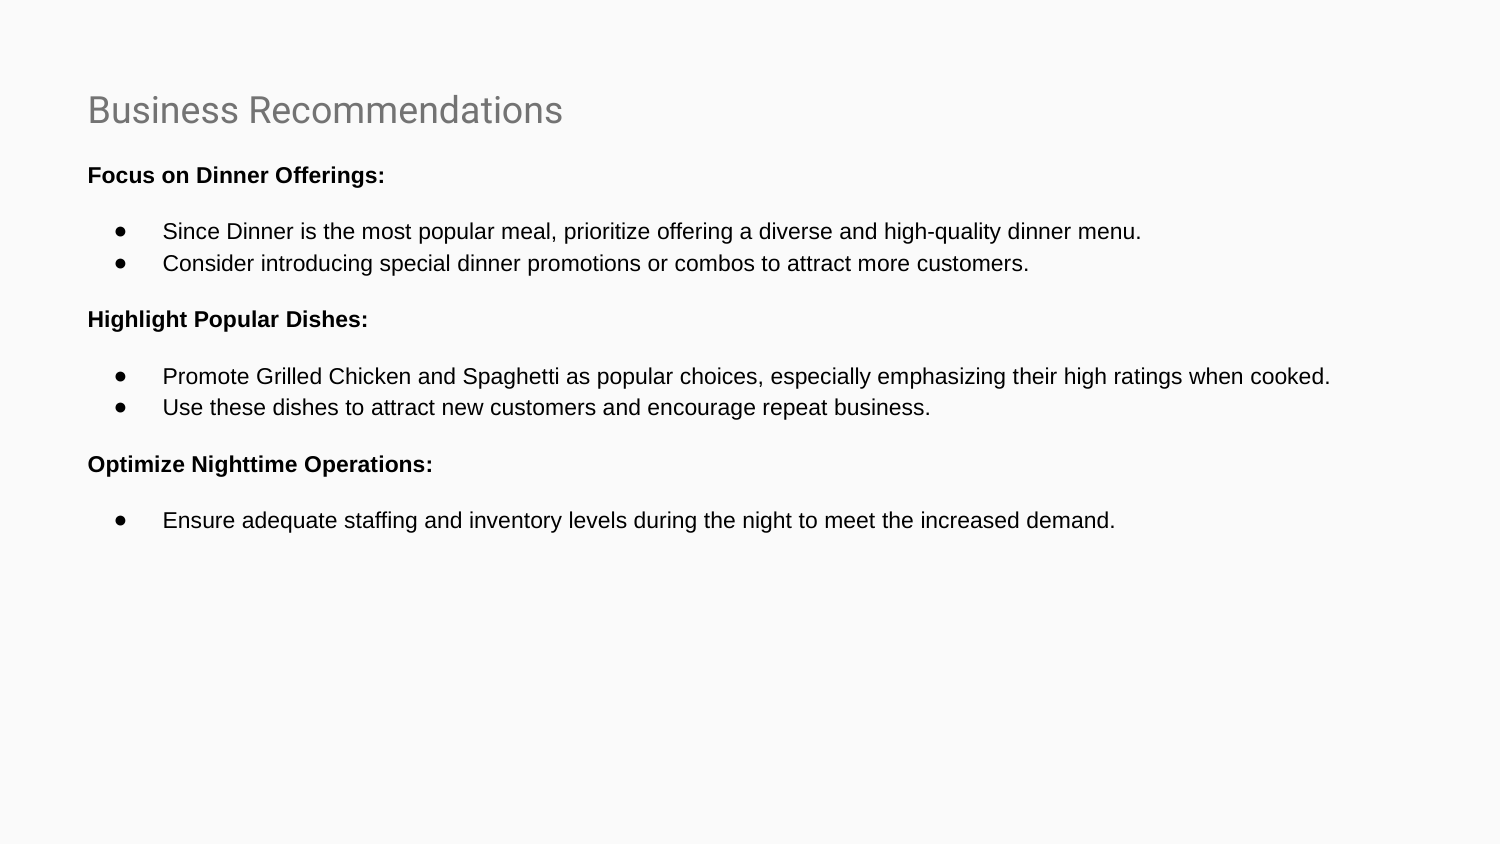

Business Recommendations
Focus on Dinner Offerings:
Since Dinner is the most popular meal, prioritize offering a diverse and high-quality dinner menu.
Consider introducing special dinner promotions or combos to attract more customers.
Highlight Popular Dishes:
Promote Grilled Chicken and Spaghetti as popular choices, especially emphasizing their high ratings when cooked.
Use these dishes to attract new customers and encourage repeat business.
Optimize Nighttime Operations:
Ensure adequate staffing and inventory levels during the night to meet the increased demand.